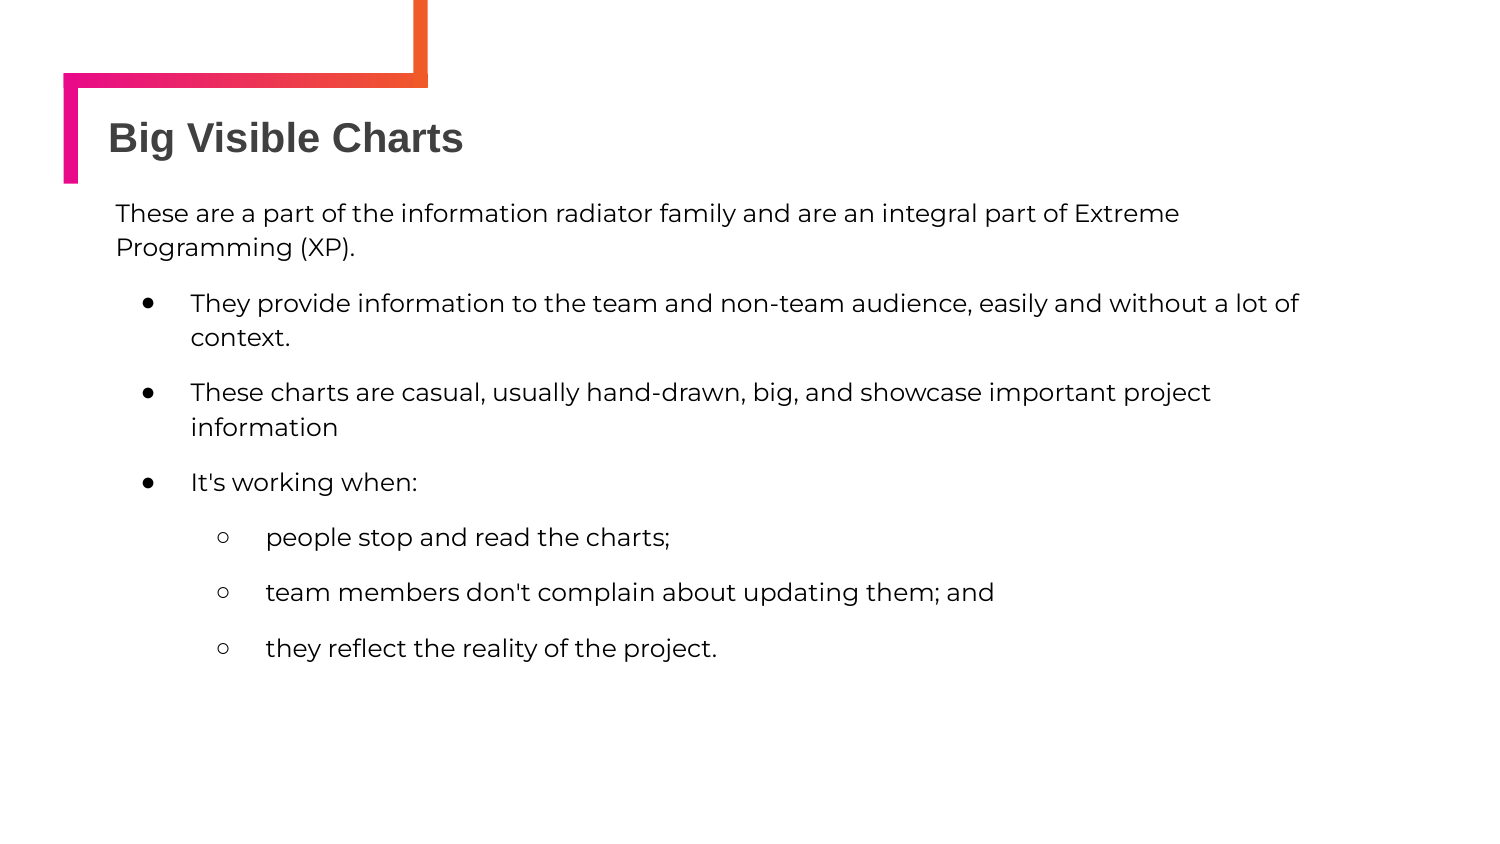

# Big Visible Charts
These are a part of the information radiator family and are an integral part of Extreme Programming (XP).
They provide information to the team and non-team audience, easily and without a lot of context.
These charts are casual, usually hand-drawn, big, and showcase important project information
It's working when:
people stop and read the charts;
team members don't complain about updating them; and
they reflect the reality of the project.